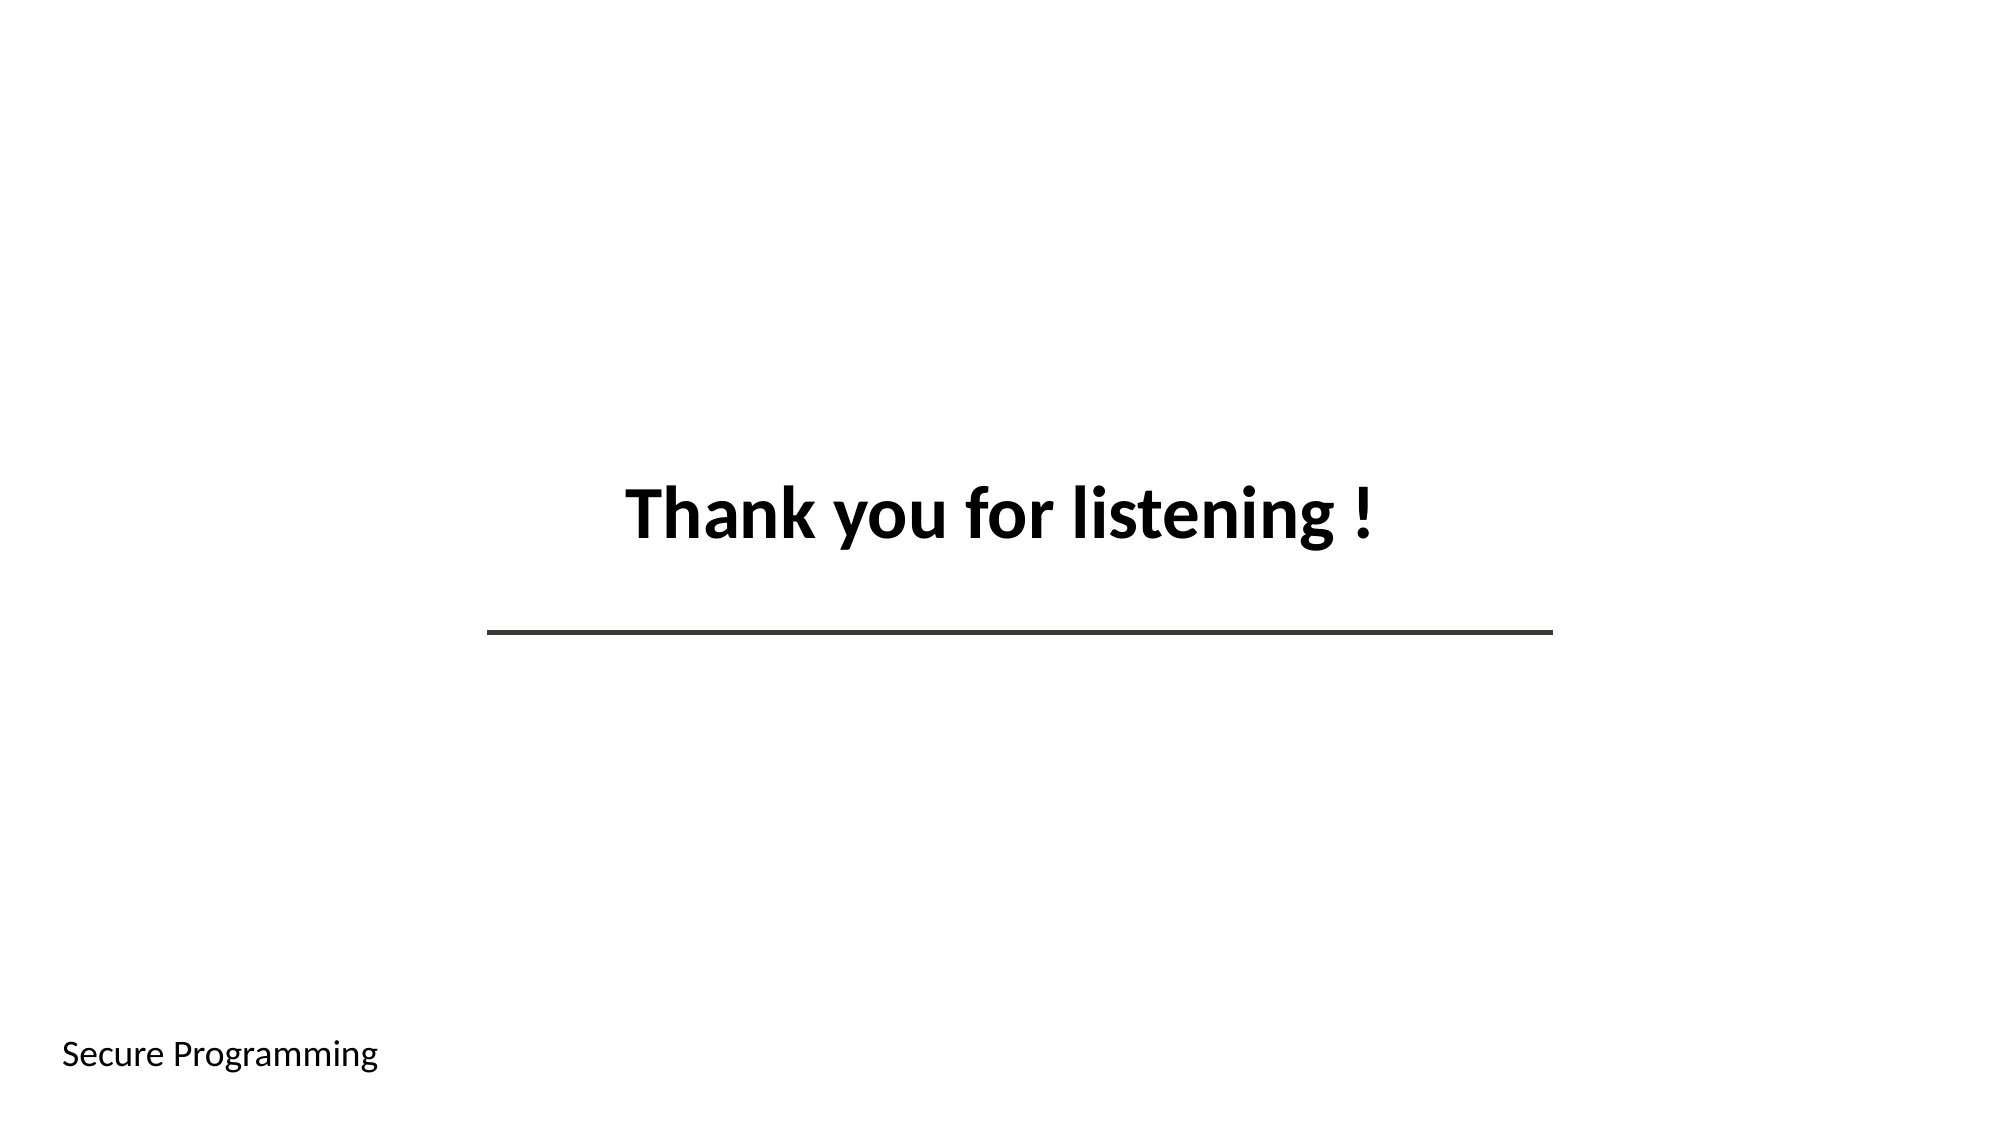

Thank you for listening !
Secure Programming